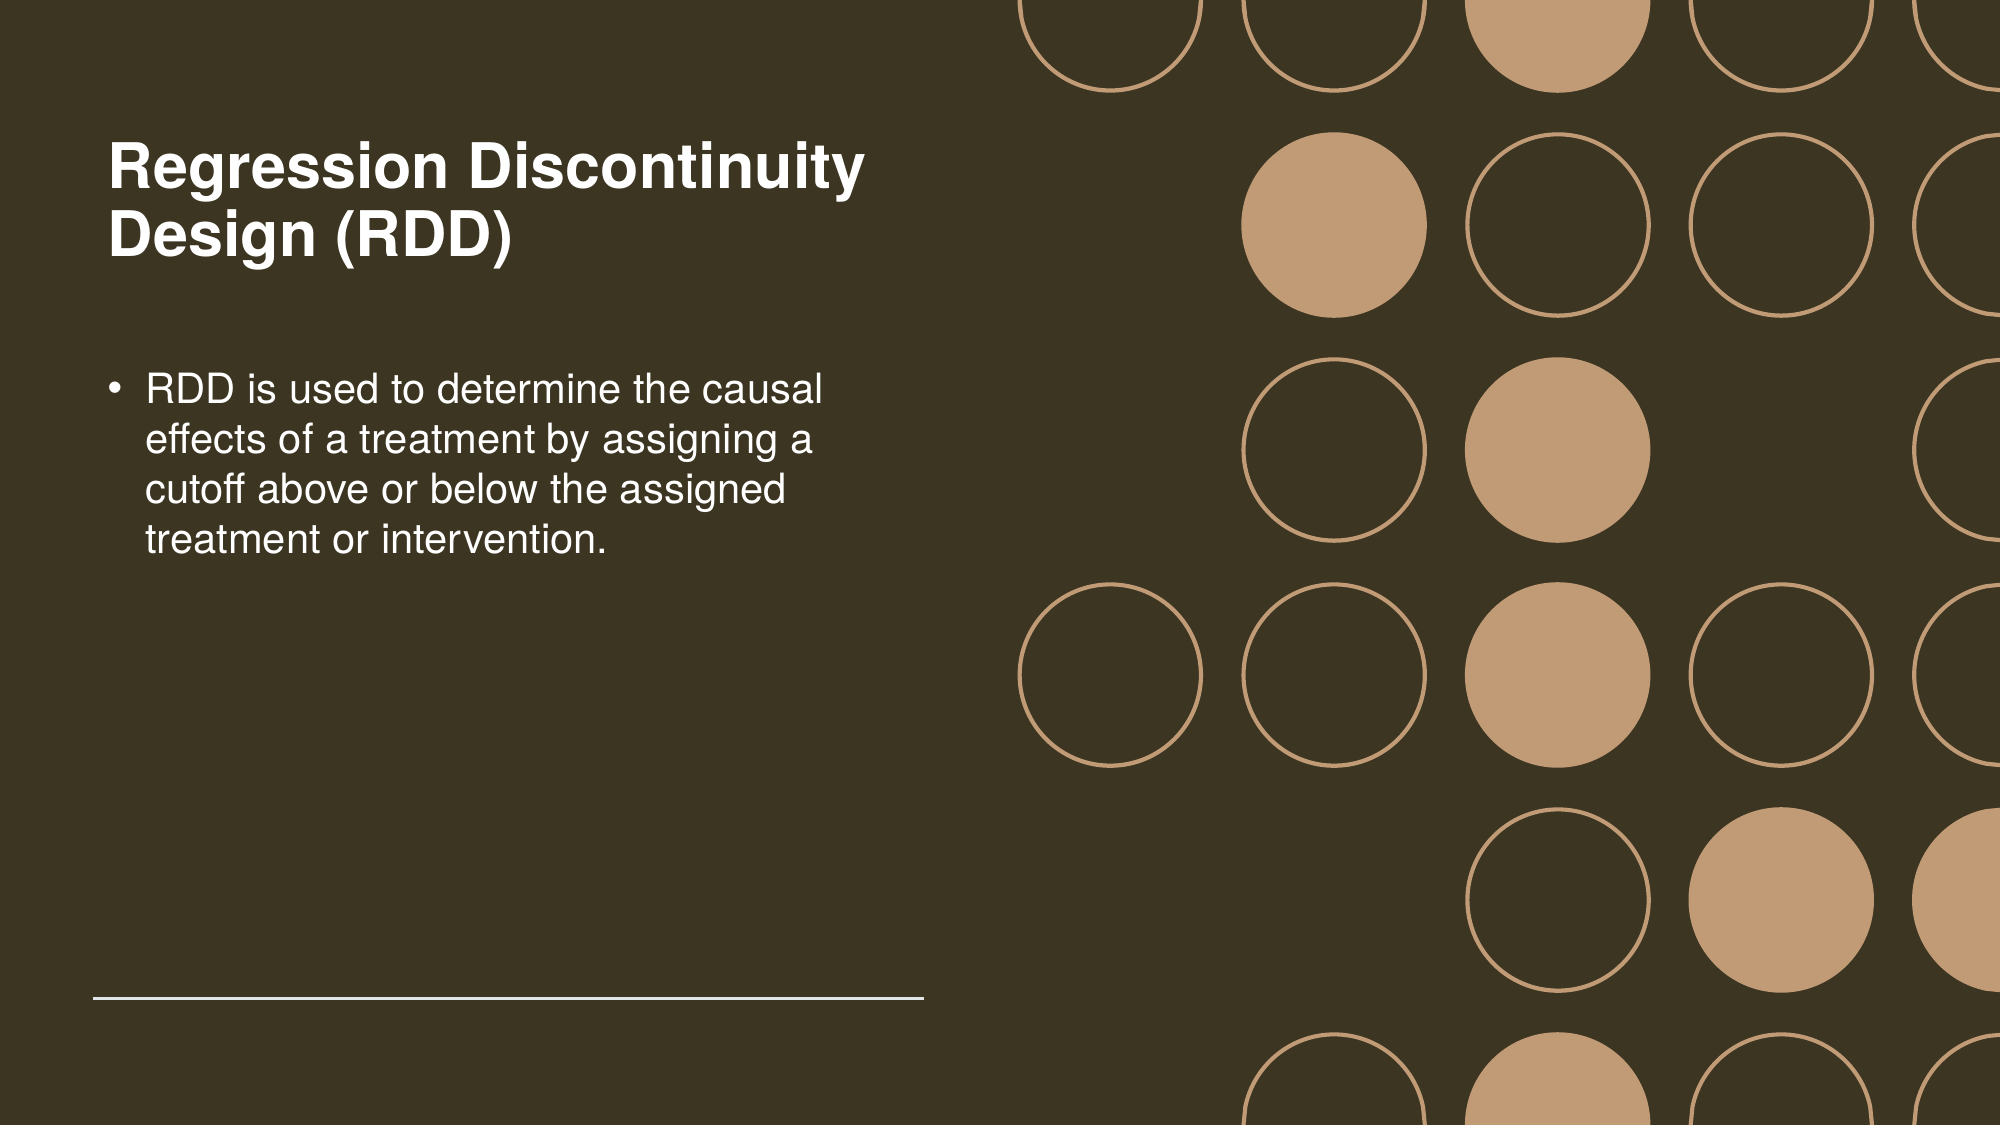

# Regression Discontinuity Design (RDD)
RDD is used to determine the causal effects of a treatment by assigning a cutoff above or below the assigned treatment or intervention.